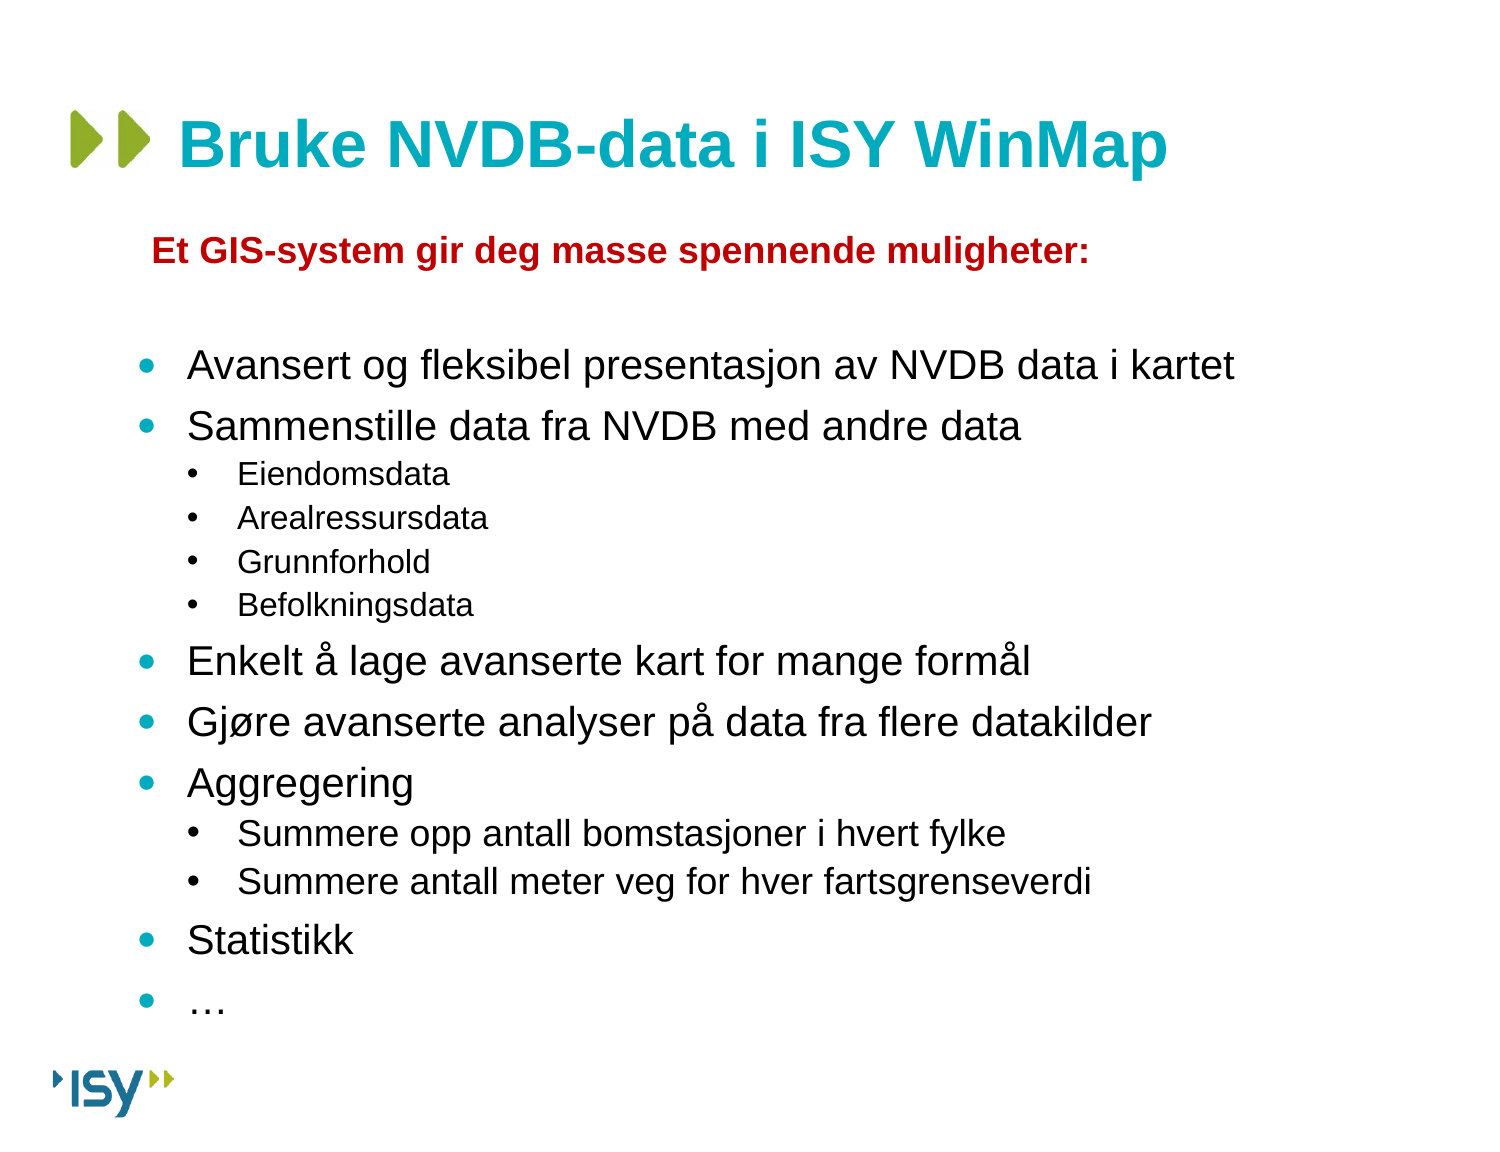

# Bruke NVDB-data i ISY WinMap
Et GIS-system gir deg masse spennende muligheter:
Avansert og fleksibel presentasjon av NVDB data i kartet
Sammenstille data fra NVDB med andre data
Eiendomsdata
Arealressursdata
Grunnforhold
Befolkningsdata
Enkelt å lage avanserte kart for mange formål
Gjøre avanserte analyser på data fra flere datakilder
Aggregering
Summere opp antall bomstasjoner i hvert fylke
Summere antall meter veg for hver fartsgrenseverdi
Statistikk
…